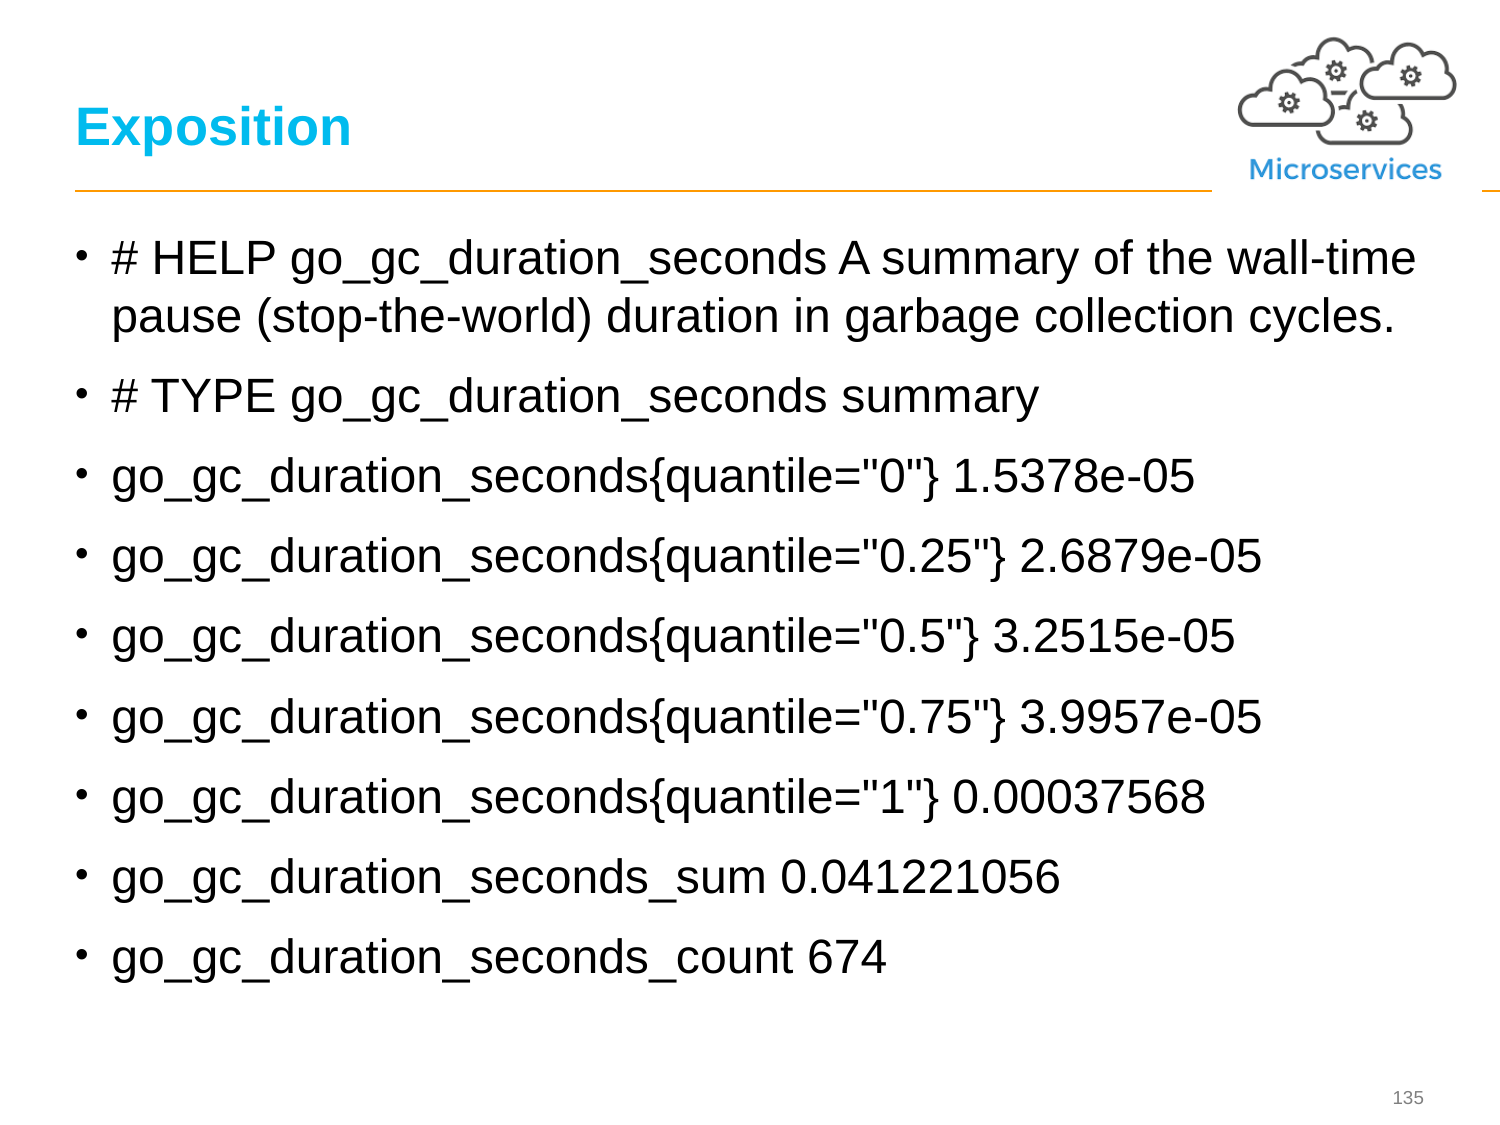

# Exposition
# HELP go_gc_duration_seconds A summary of the wall-time pause (stop-the-world) duration in garbage collection cycles.
# TYPE go_gc_duration_seconds summary
go_gc_duration_seconds{quantile="0"} 1.5378e-05
go_gc_duration_seconds{quantile="0.25"} 2.6879e-05
go_gc_duration_seconds{quantile="0.5"} 3.2515e-05
go_gc_duration_seconds{quantile="0.75"} 3.9957e-05
go_gc_duration_seconds{quantile="1"} 0.00037568
go_gc_duration_seconds_sum 0.041221056
go_gc_duration_seconds_count 674